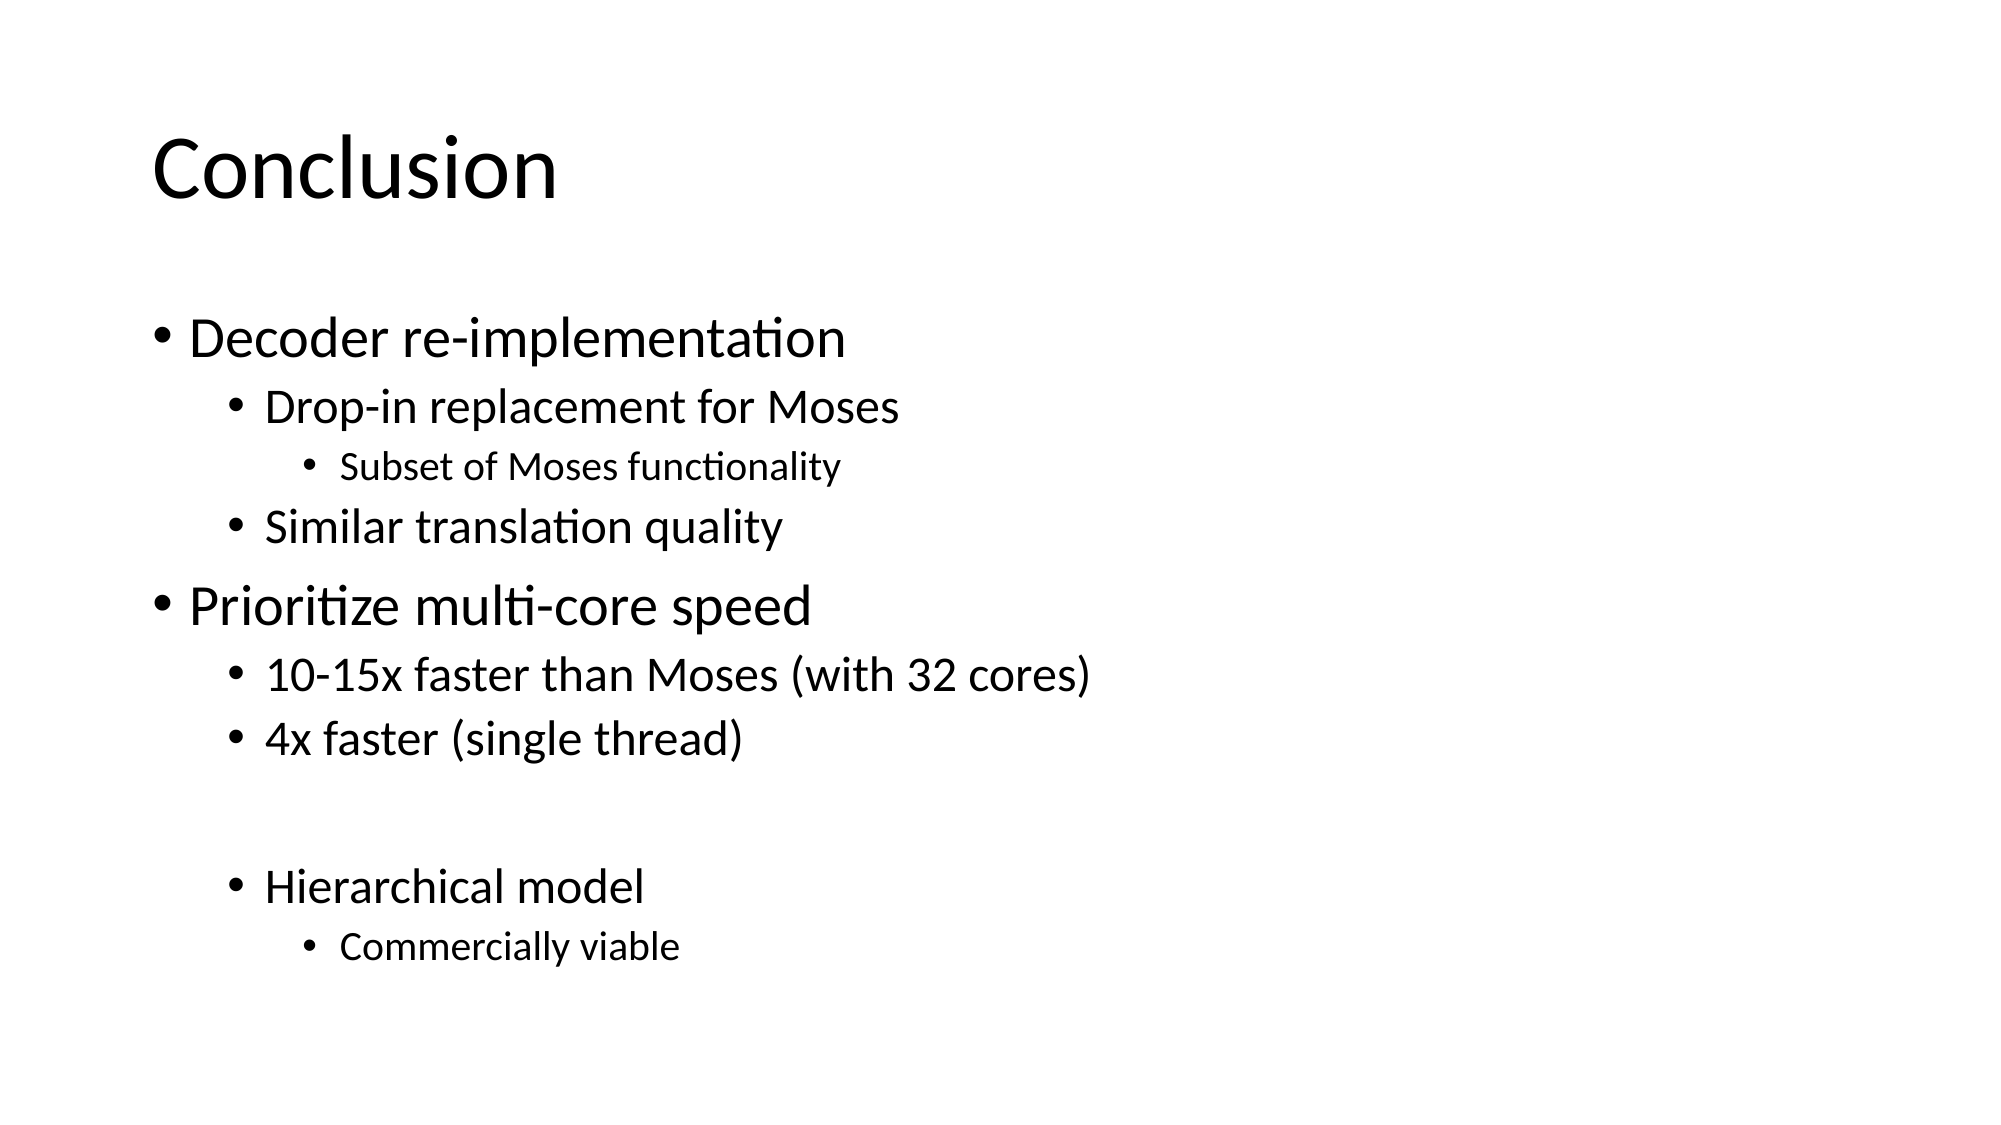

# Conclusion
Decoder re-implementation
Drop-in replacement for Moses
Subset of Moses functionality
Similar translation quality
Prioritize multi-core speed
10-15x faster than Moses (with 32 cores)
4x faster (single thread)

Hierarchical model
Commercially viable